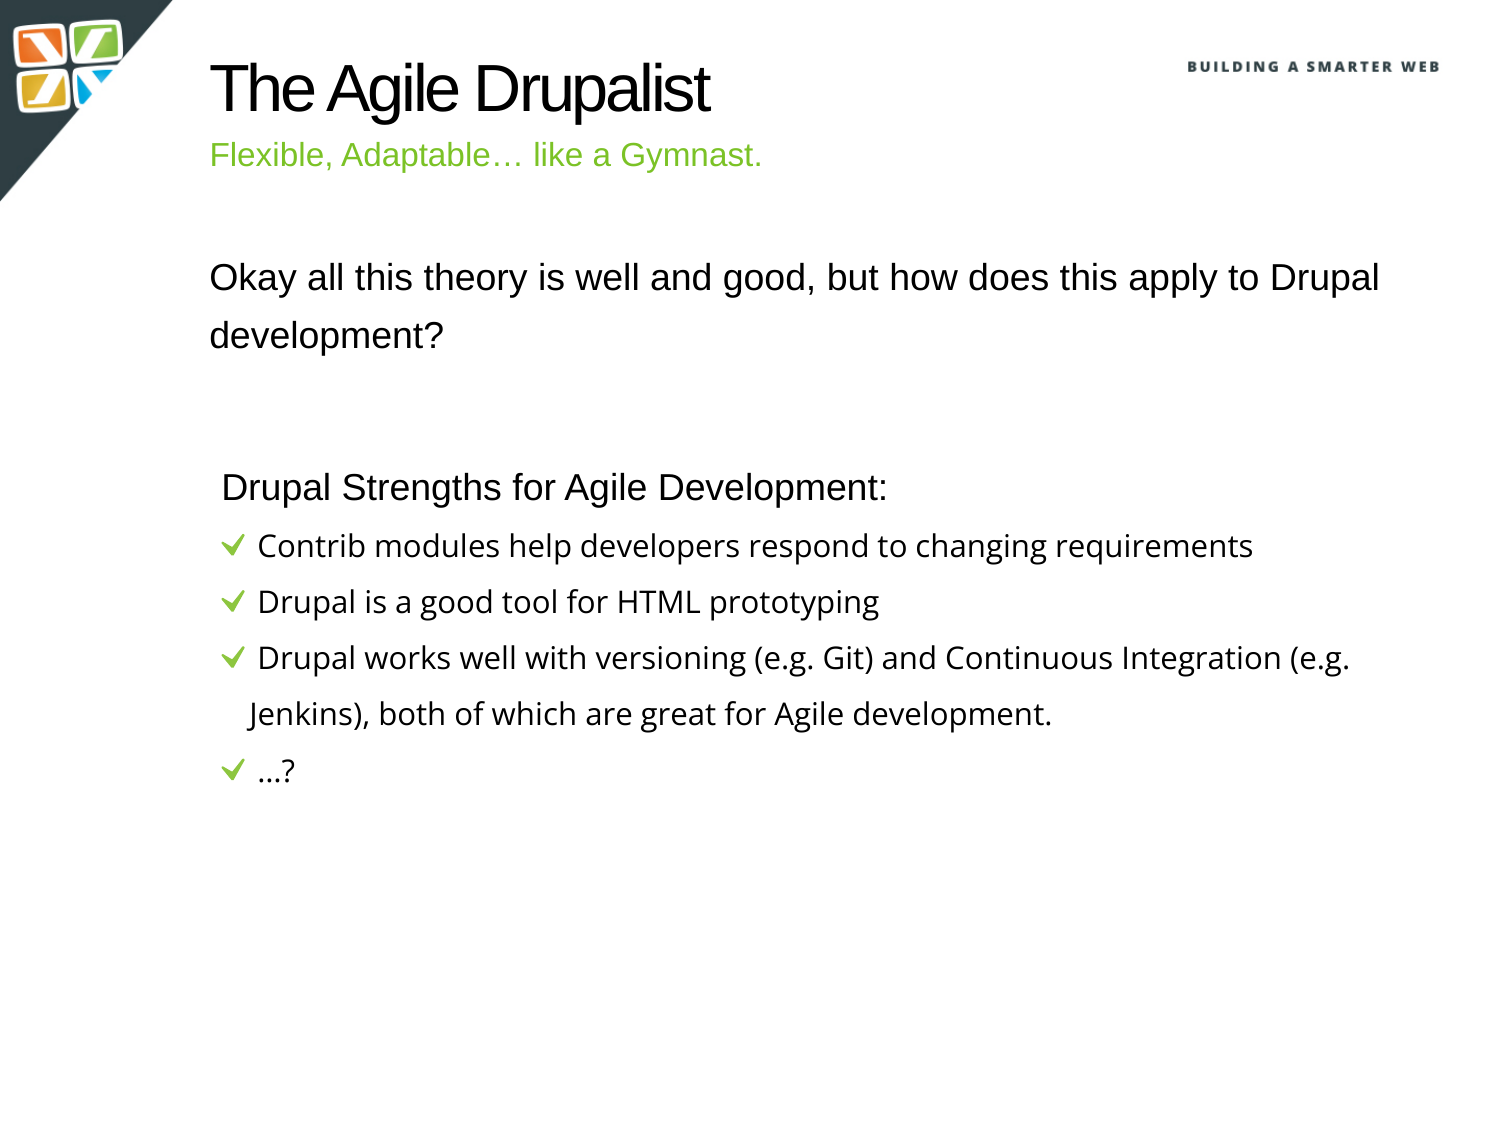

The Agile Drupalist
Flexible, Adaptable… like a Gymnast.
Okay all this theory is well and good, but how does this apply to Drupal development?
Drupal Strengths for Agile Development:
 Contrib modules help developers respond to changing requirements
 Drupal is a good tool for HTML prototyping
 Drupal works well with versioning (e.g. Git) and Continuous Integration (e.g. Jenkins), both of which are great for Agile development.
 …?